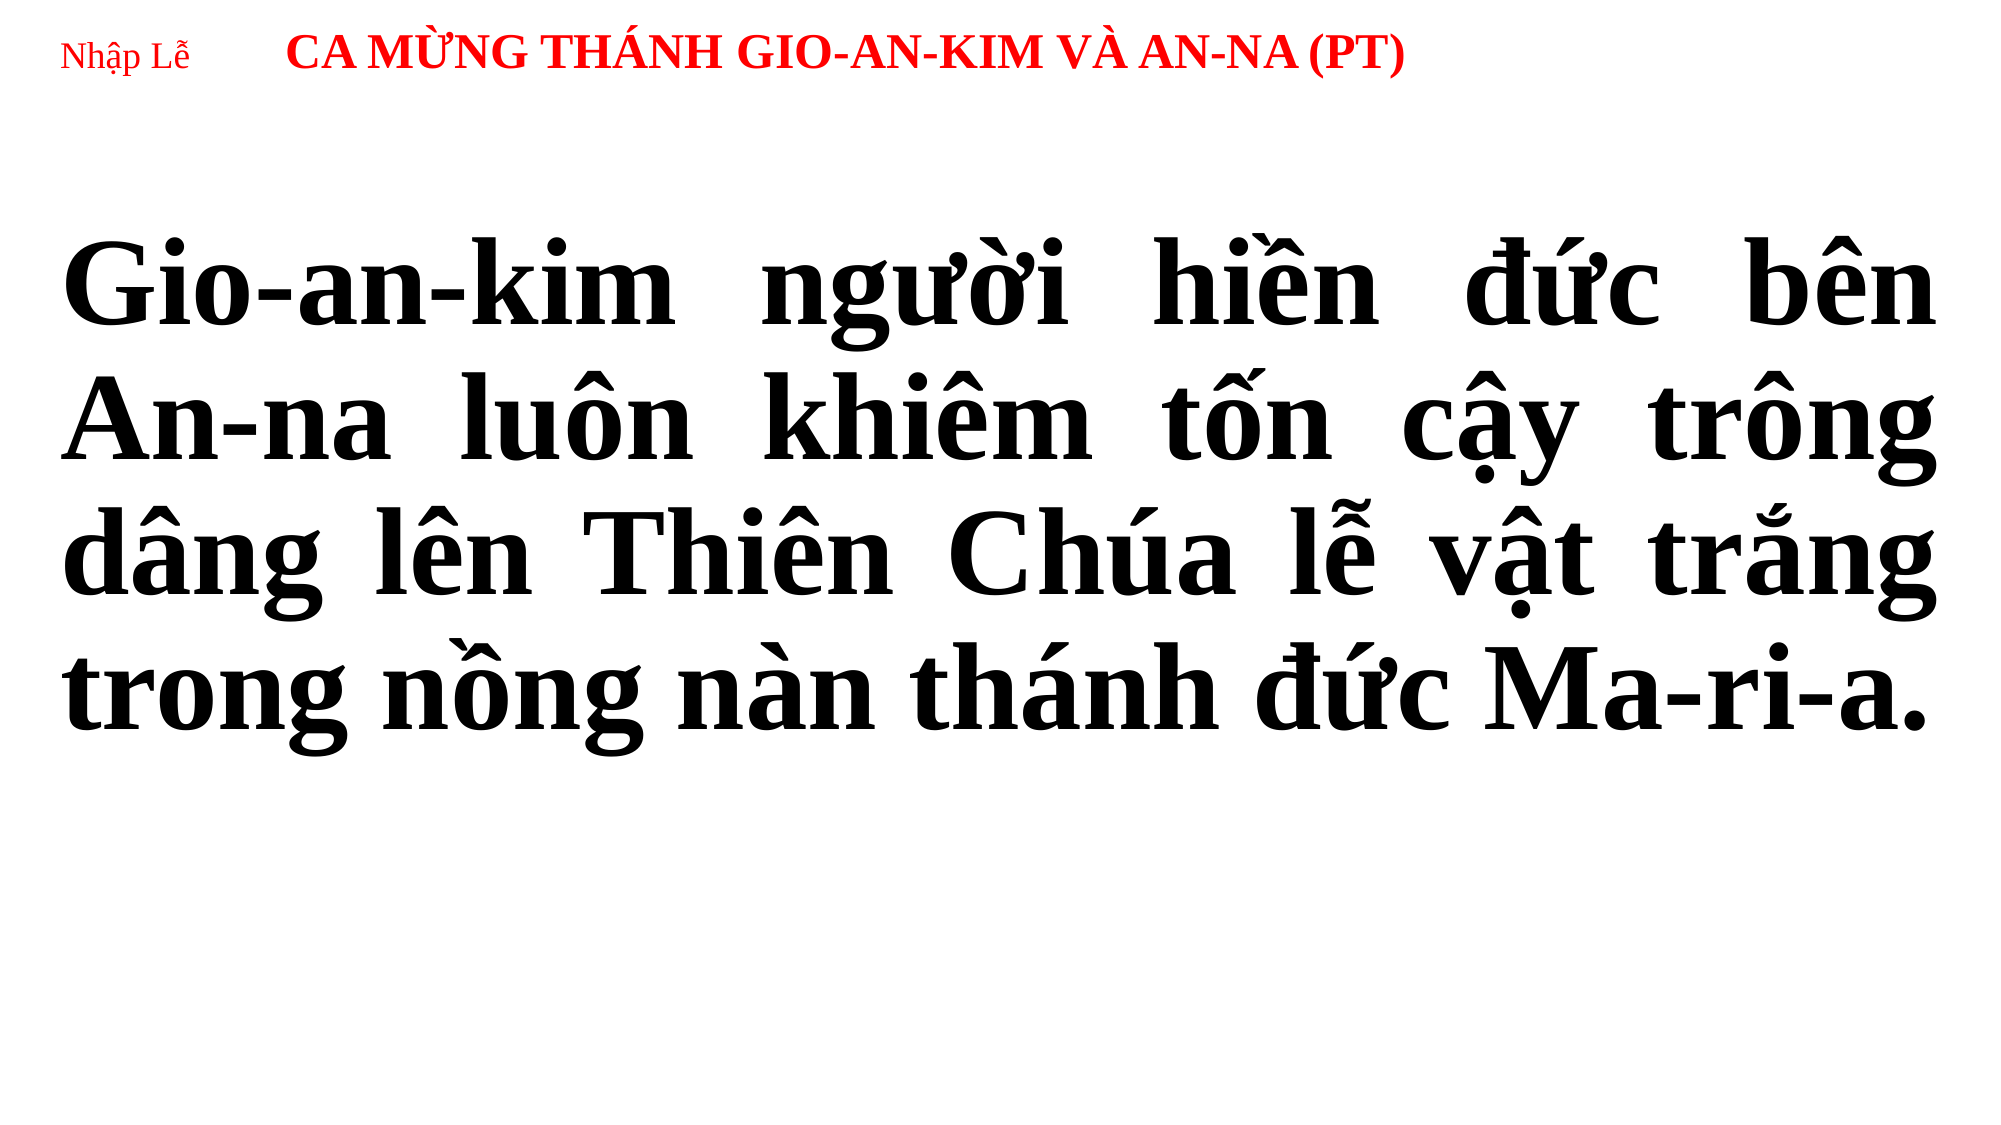

# Nhập Lễ          CA MỪNG THÁNH GIO-AN-KIM VÀ AN-NA (PT)
Gio-an-kim người hiền đức bên An-na luôn khiêm tốn cậy trông dâng lên Thiên Chúa lễ vật trắng trong nồng nàn thánh đức Ma-ri-a.